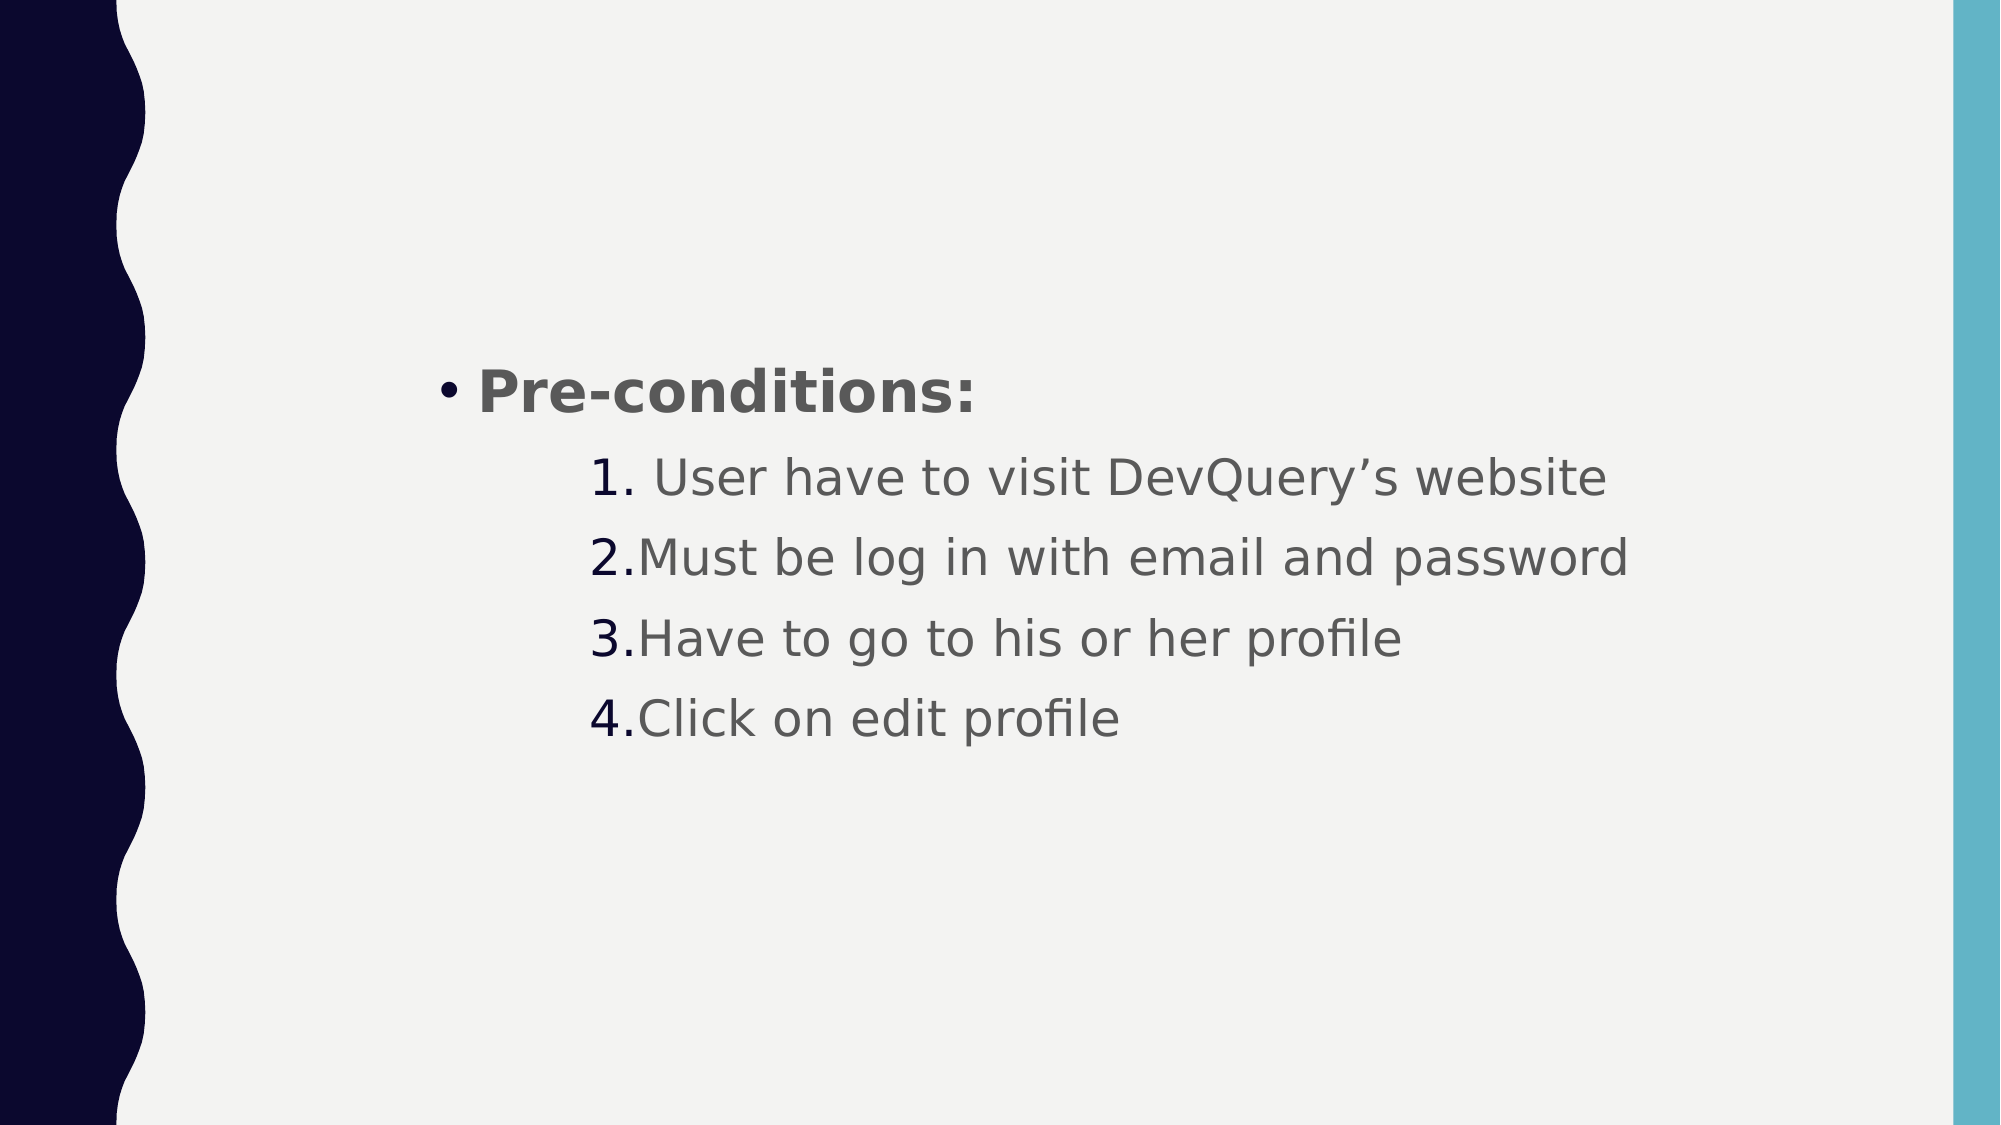

#
Pre-conditions:
 User have to visit DevQuery’s website
Must be log in with email and password
Have to go to his or her profile
Click on edit profile